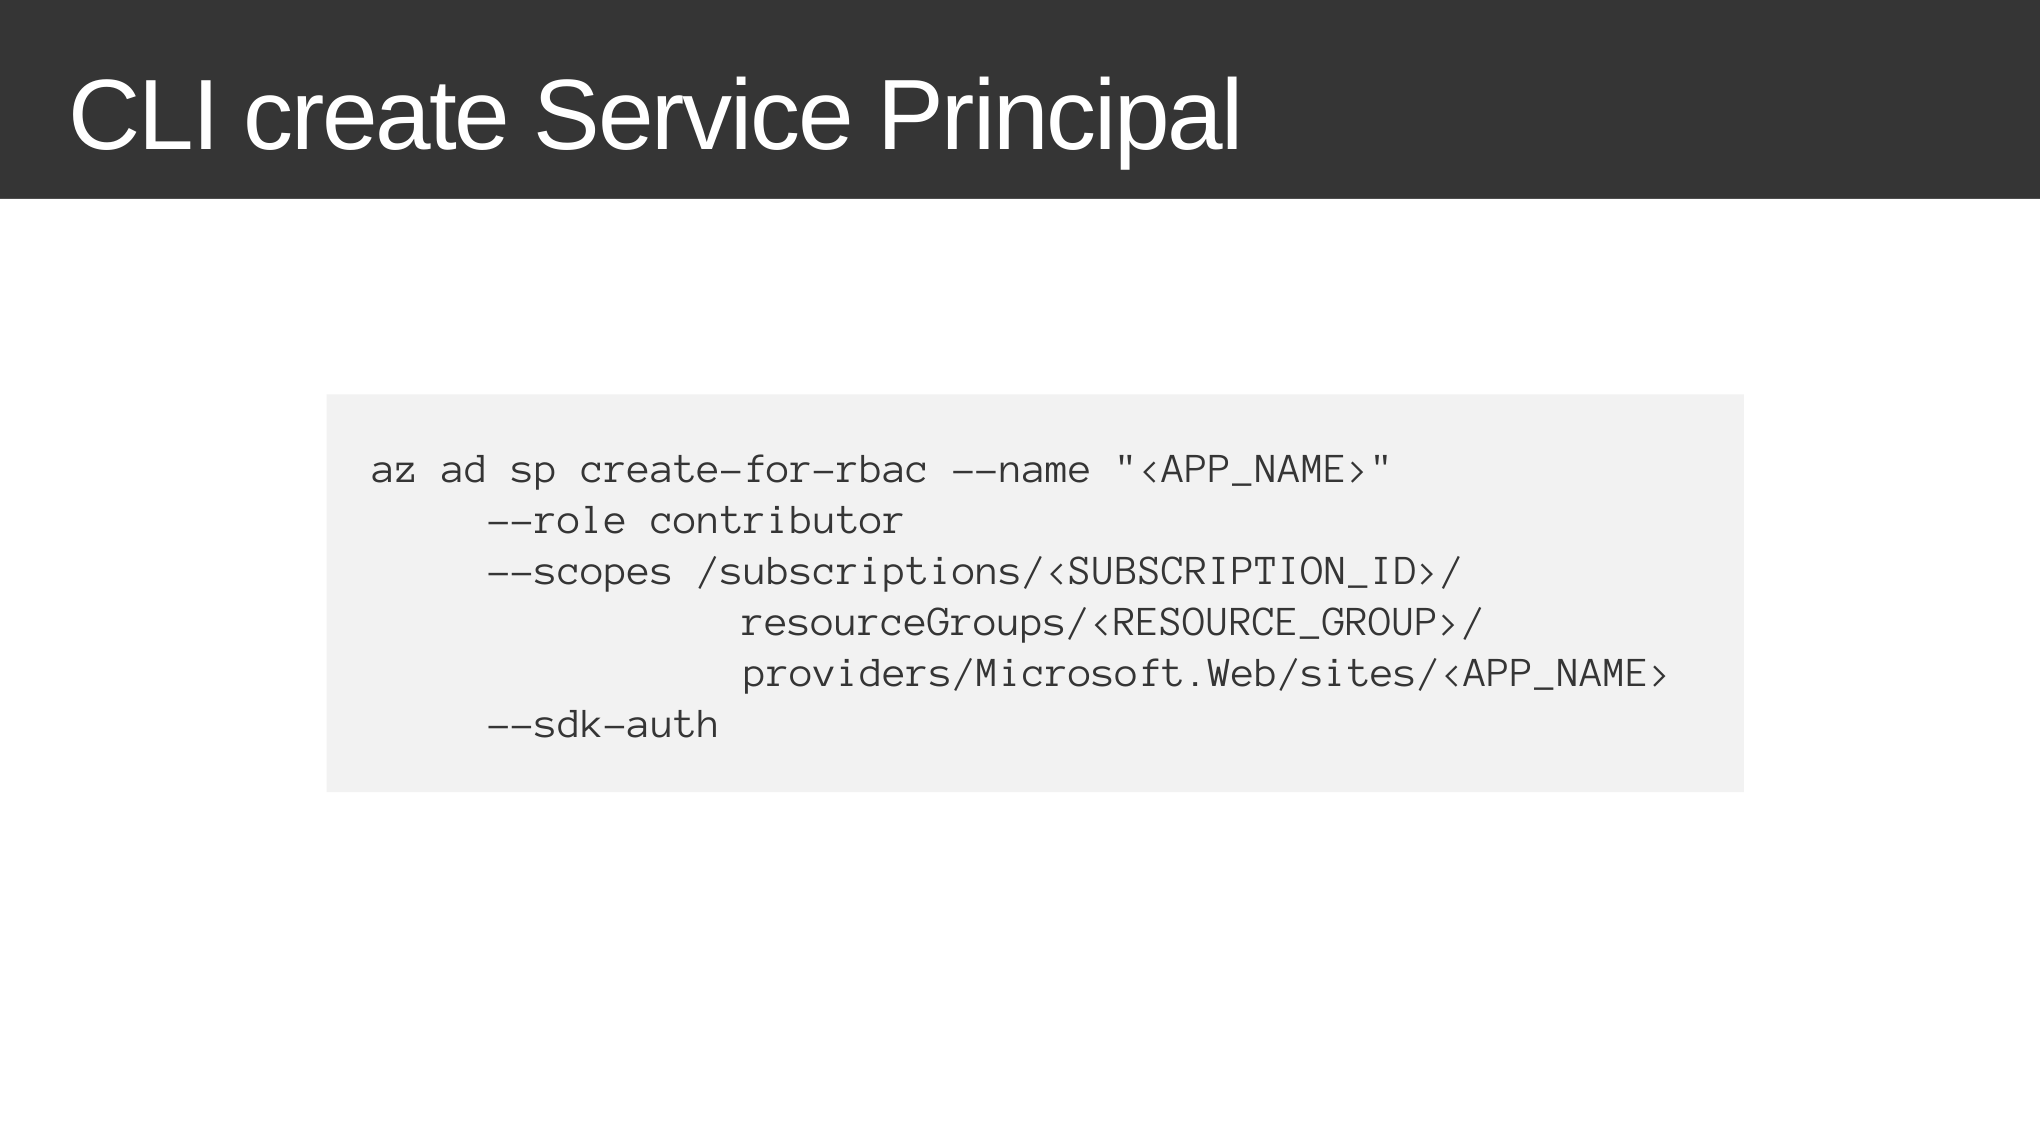

# CLI create Service Principal

az ad sp create-for-rbac --name "<APP_NAME>"
     --role contributor
     --scopes /subscriptions/<SUBSCRIPTION_ID>/
		   resourceGroups/<RESOURCE_GROUP>/
                providers/Microsoft.Web/sites/<APP_NAME>
     --sdk-auth